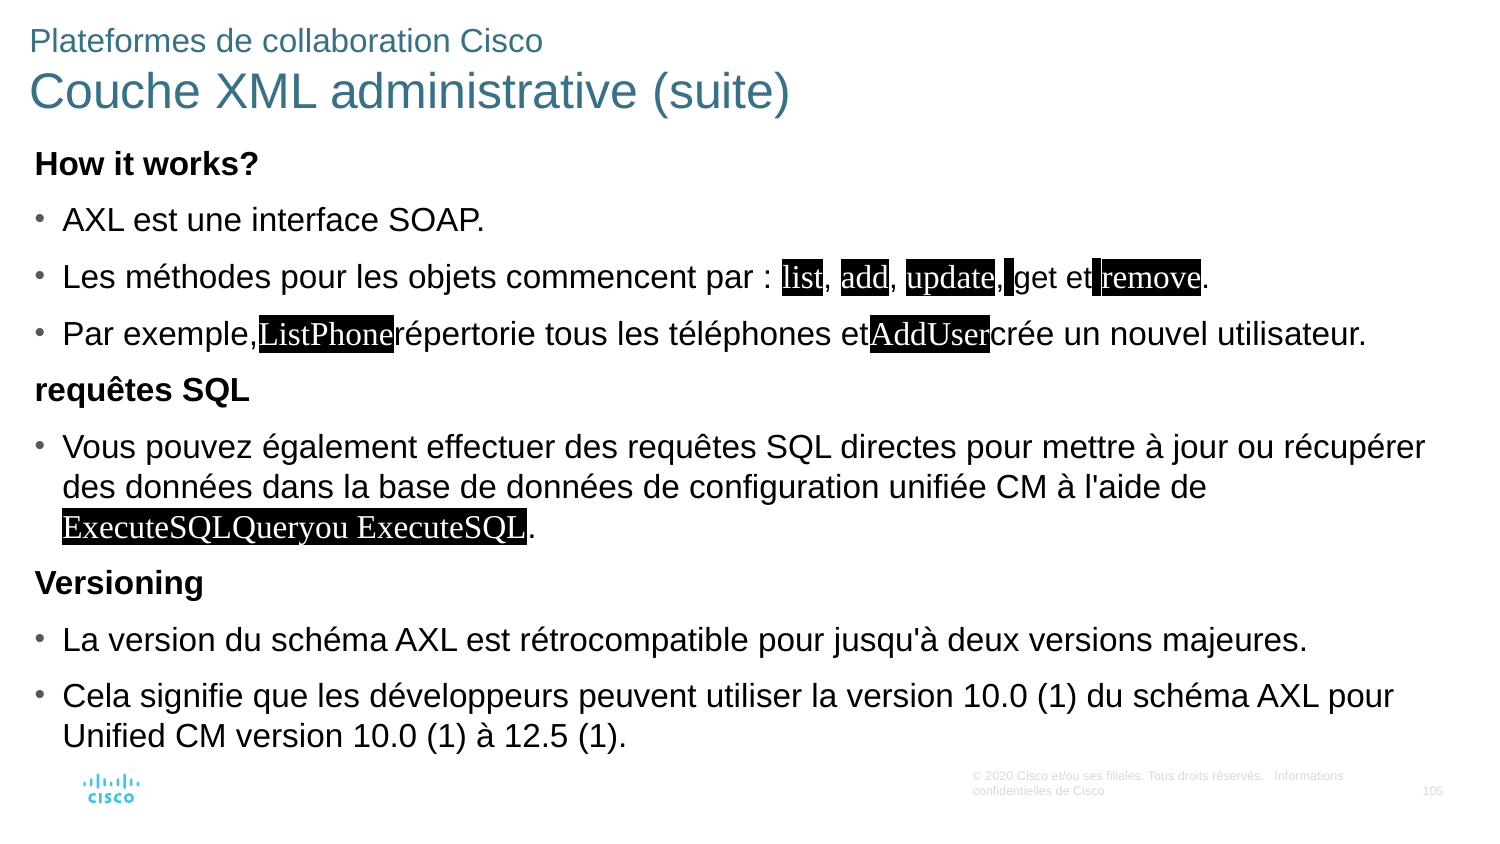

# Plateformes de collaboration Cisco Couche XML administrative (suite)
How it works?
AXL est une interface SOAP.
Les méthodes pour les objets commencent par : list, add, update, get et remove.
Par exemple,ListPhonerépertorie tous les téléphones etAddUsercrée un nouvel utilisateur.
requêtes SQL
Vous pouvez également effectuer des requêtes SQL directes pour mettre à jour ou récupérer des données dans la base de données de configuration unifiée CM à l'aide de ExecuteSQLQueryou ExecuteSQL.
Versioning
La version du schéma AXL est rétrocompatible pour jusqu'à deux versions majeures.
Cela signifie que les développeurs peuvent utiliser la version 10.0 (1) du schéma AXL pour Unified CM version 10.0 (1) à 12.5 (1).